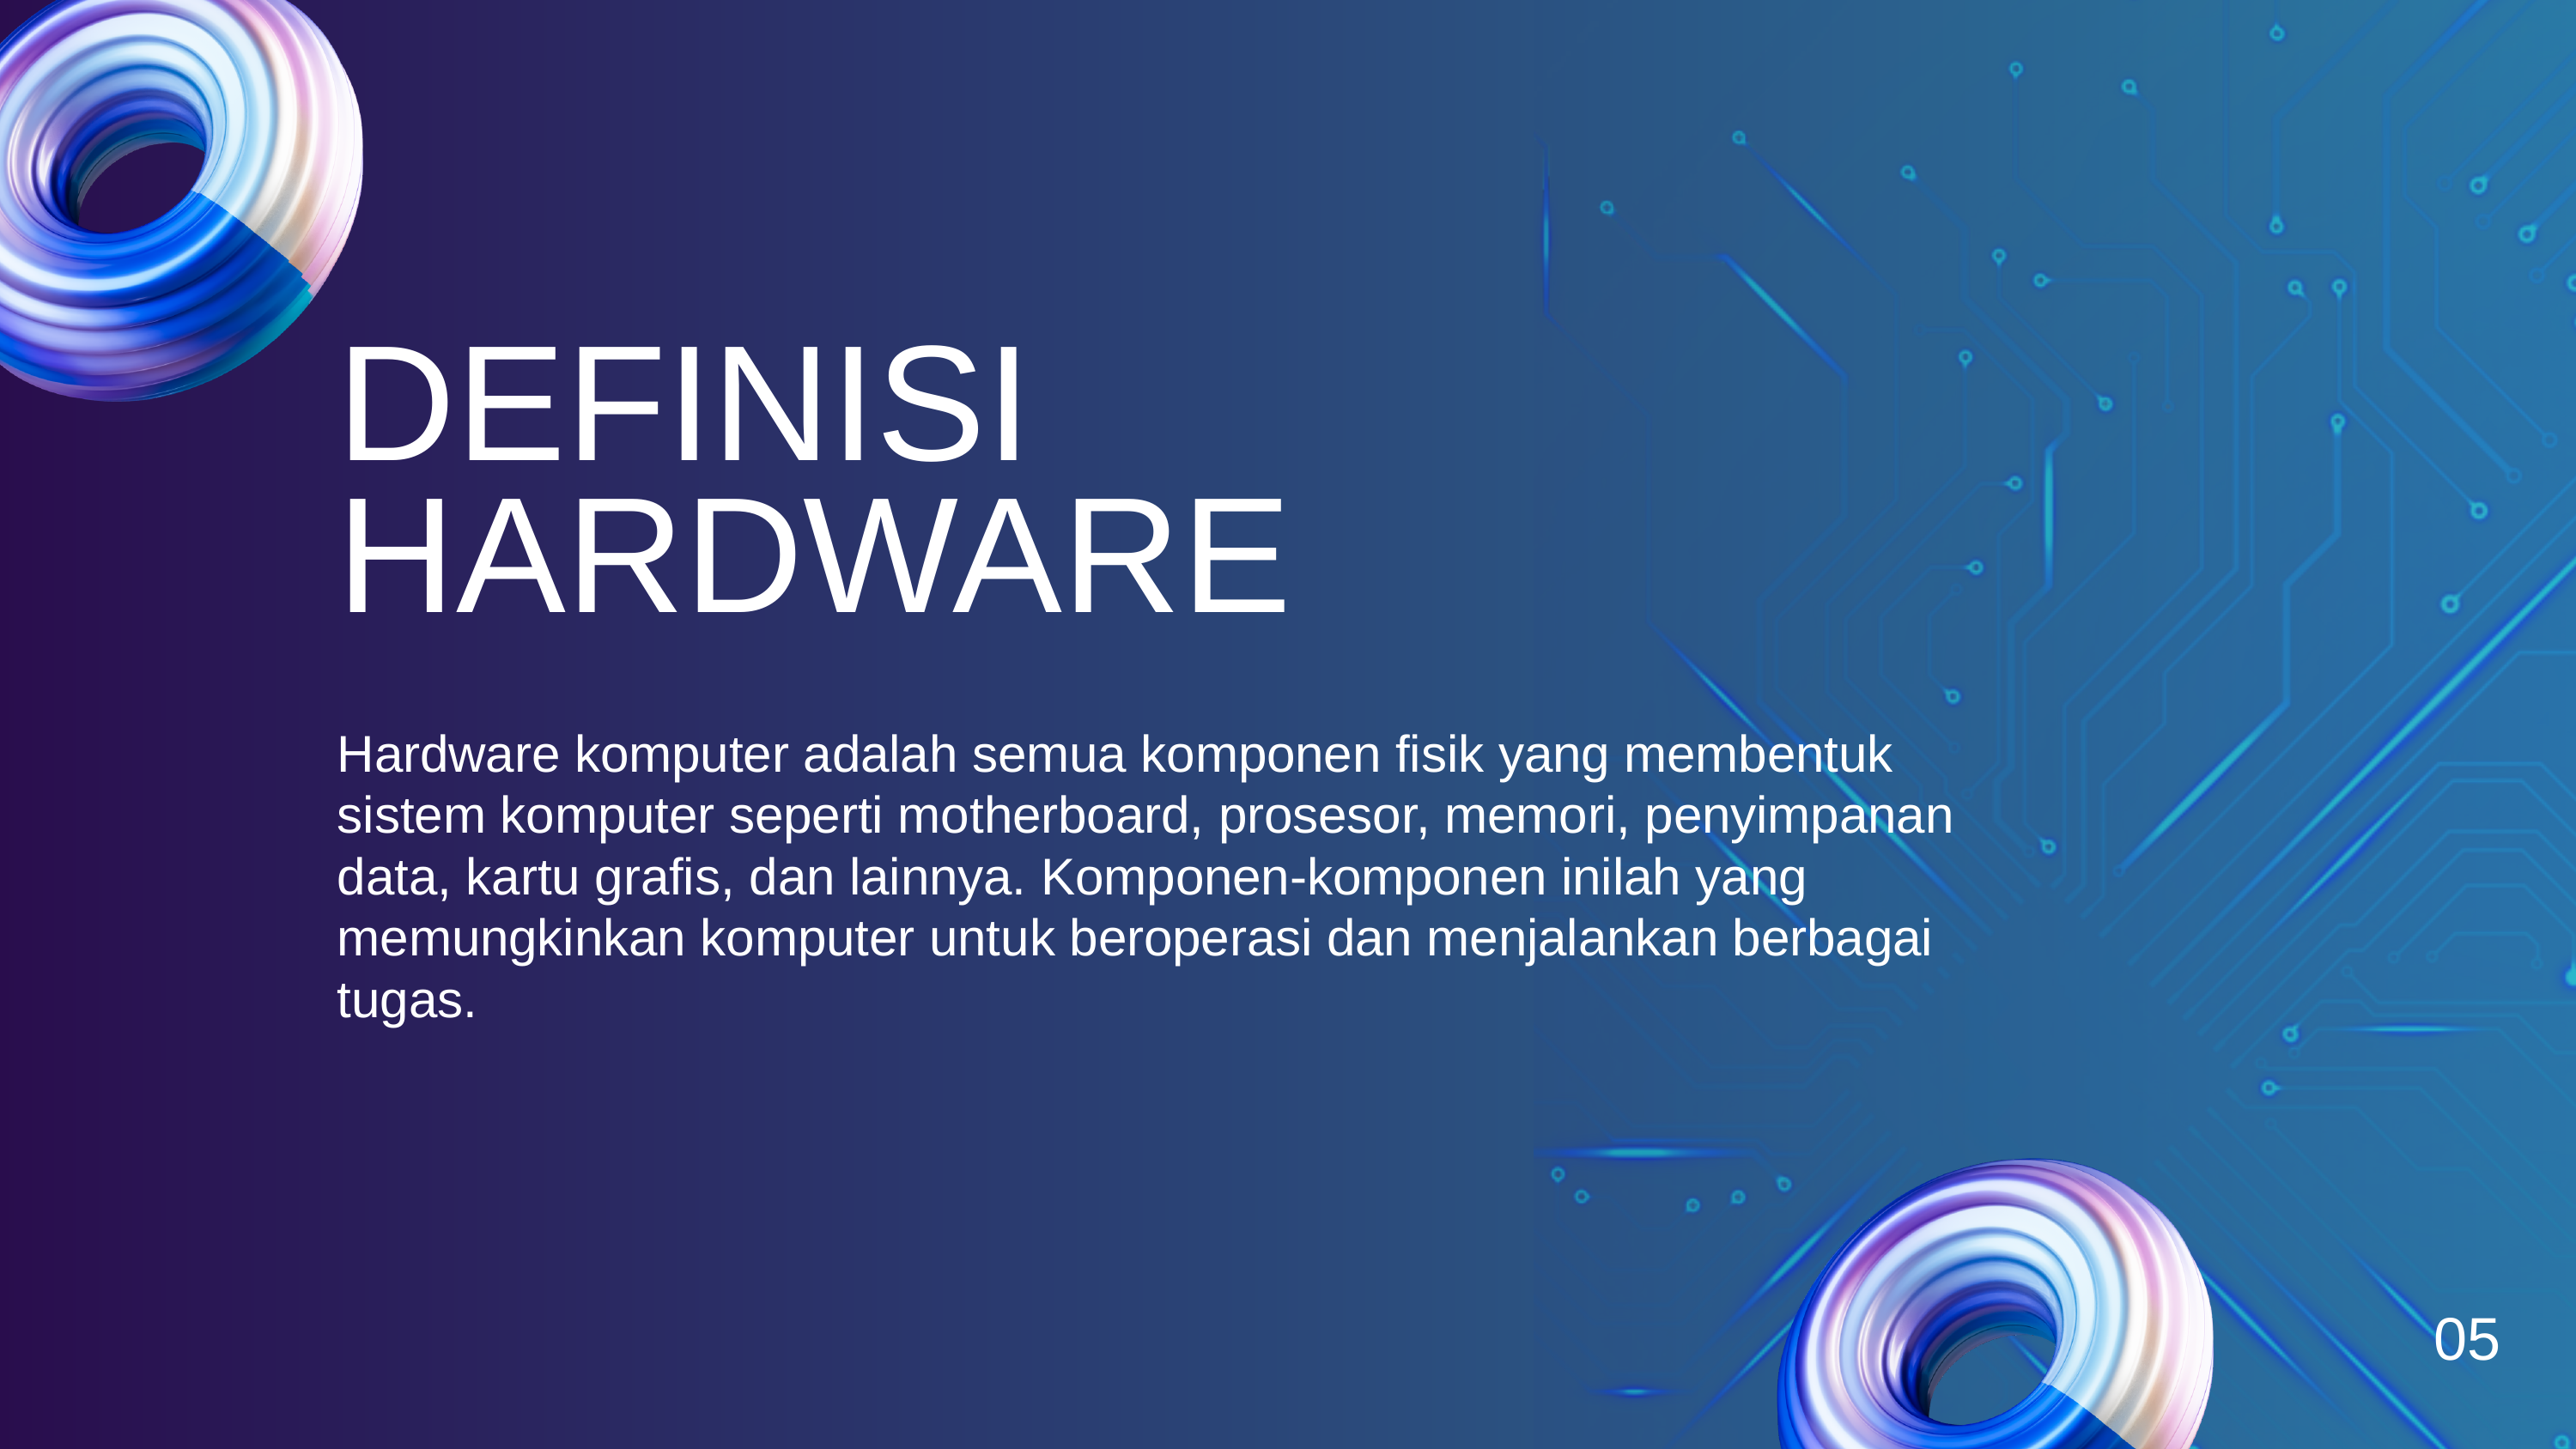

DEFINISI HARDWARE
Hardware komputer adalah semua komponen fisik yang membentuk sistem komputer seperti motherboard, prosesor, memori, penyimpanan data, kartu grafis, dan lainnya. Komponen-komponen inilah yang memungkinkan komputer untuk beroperasi dan menjalankan berbagai tugas.

05